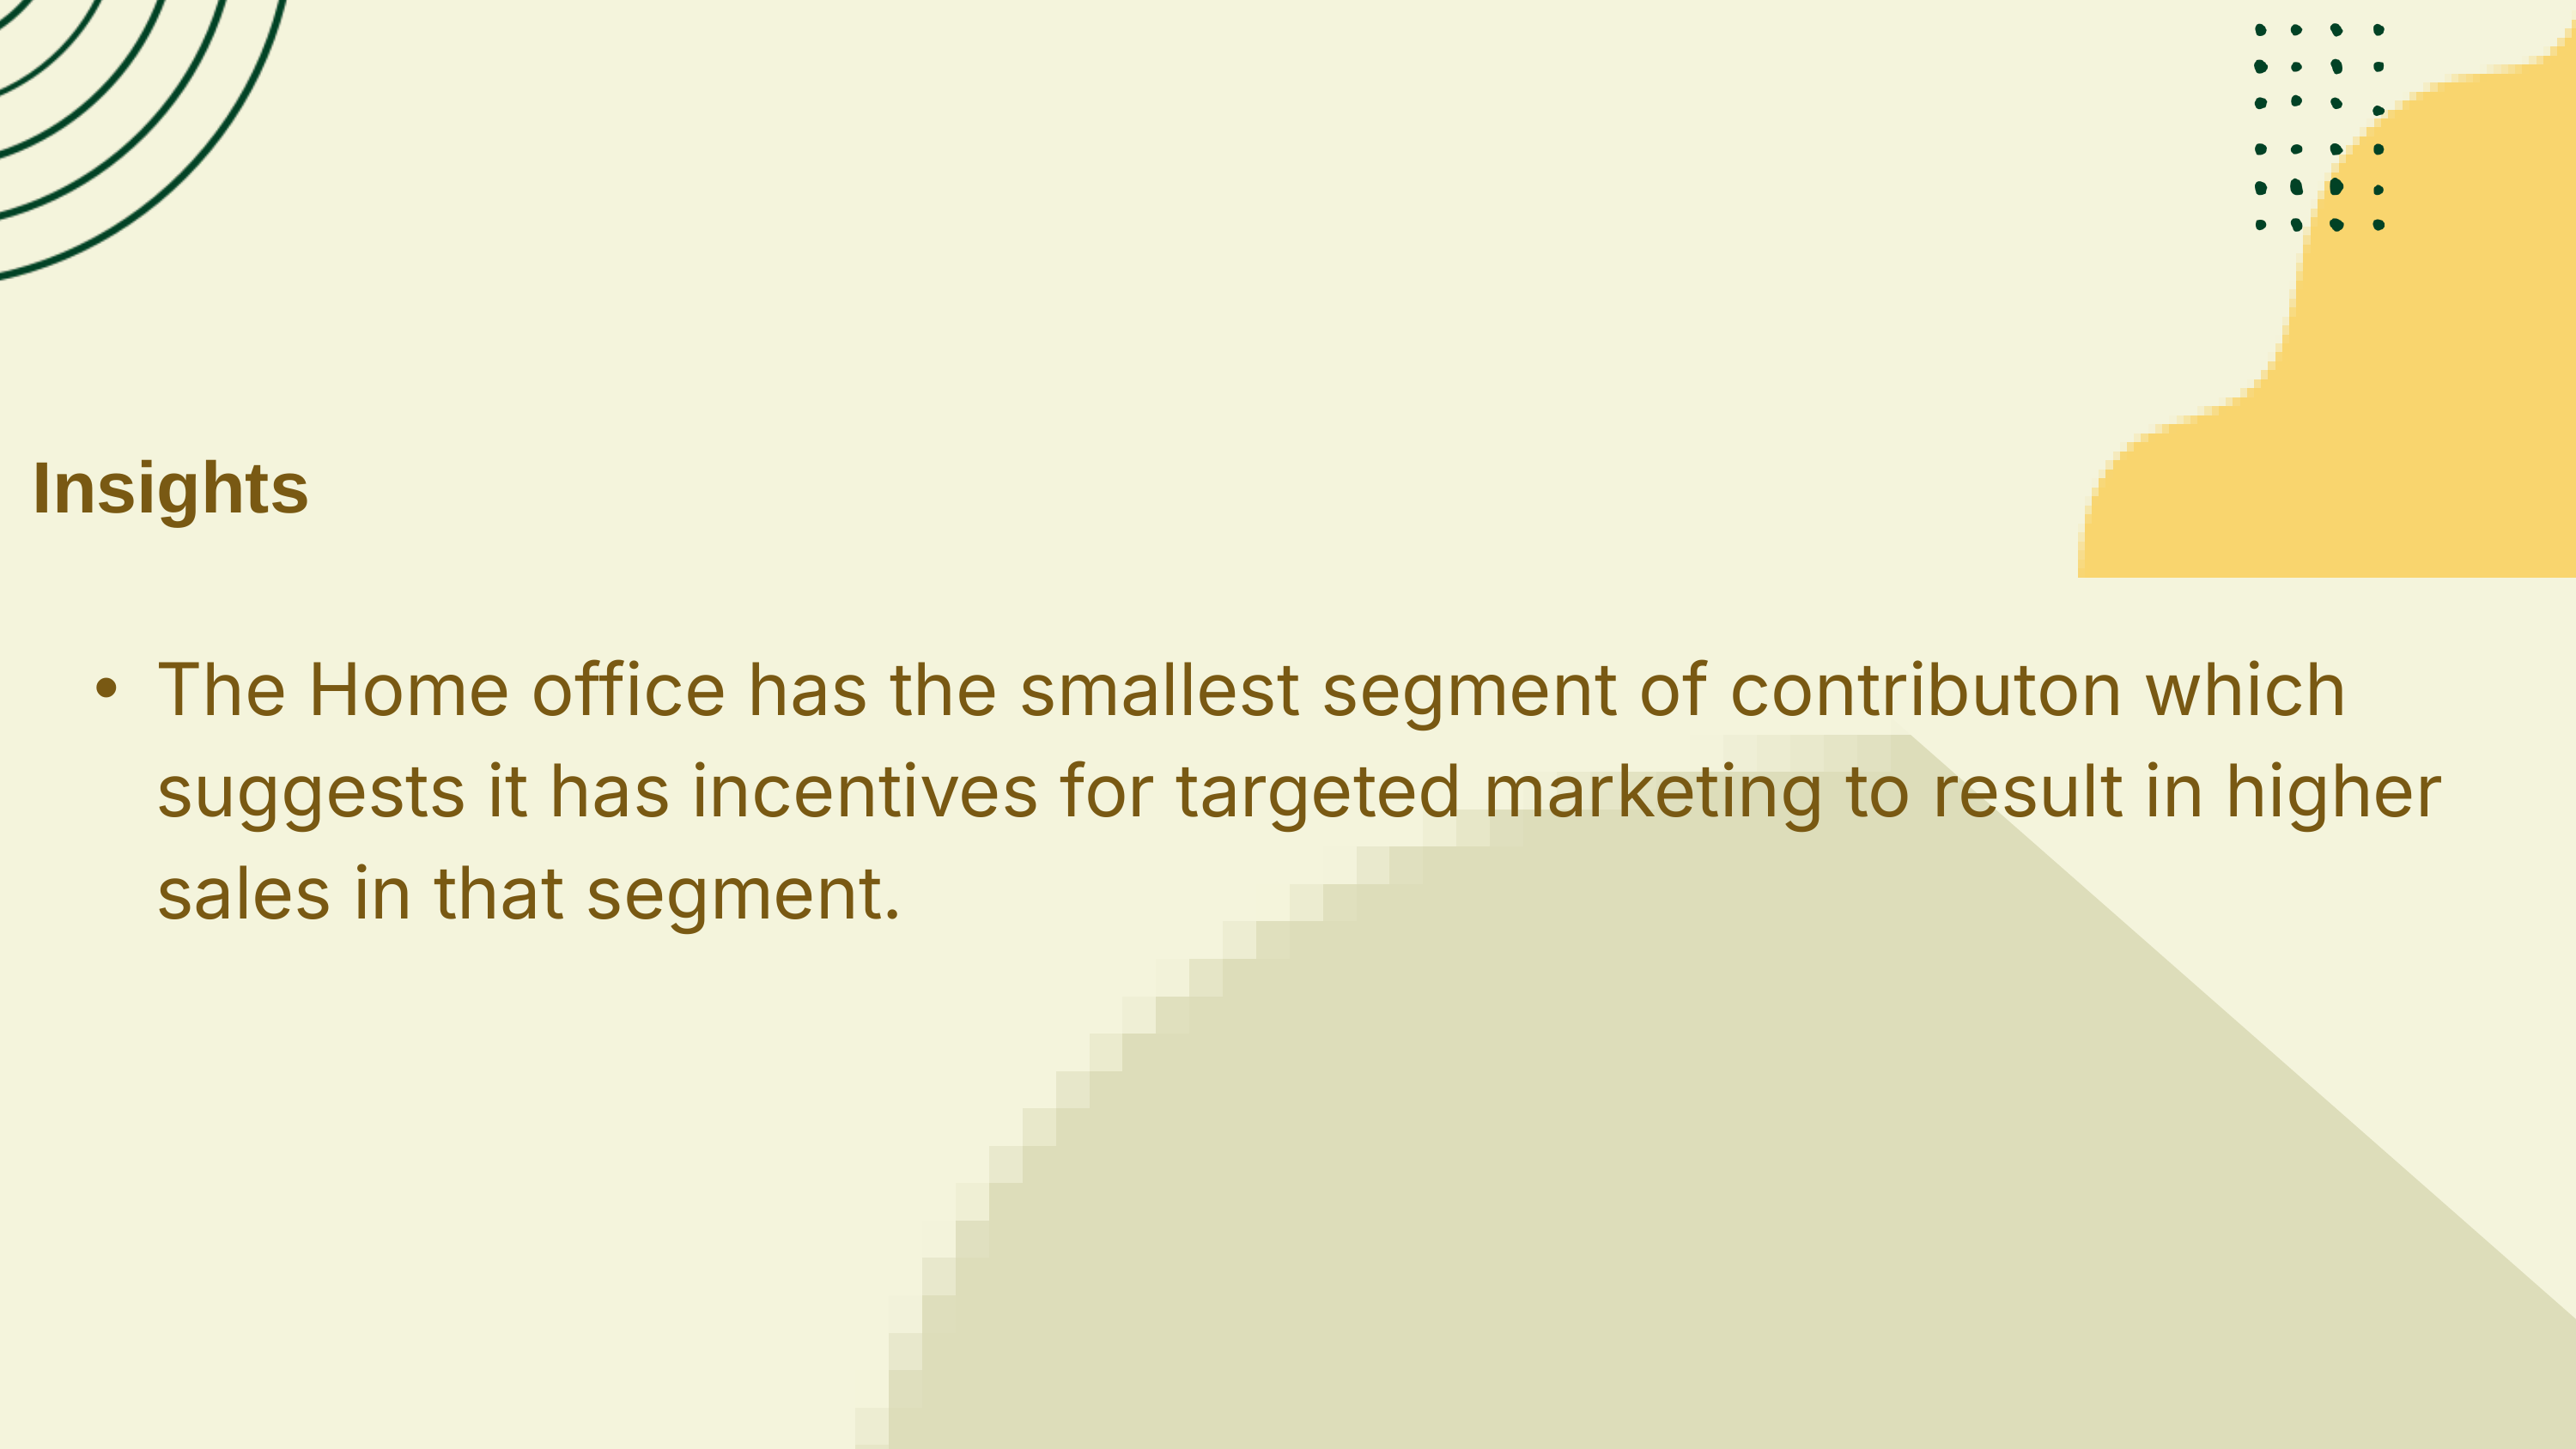

Insights

The Home office has the smallest segment of contributon which suggests it has incentives for targeted marketing to result in higher sales in that segment.